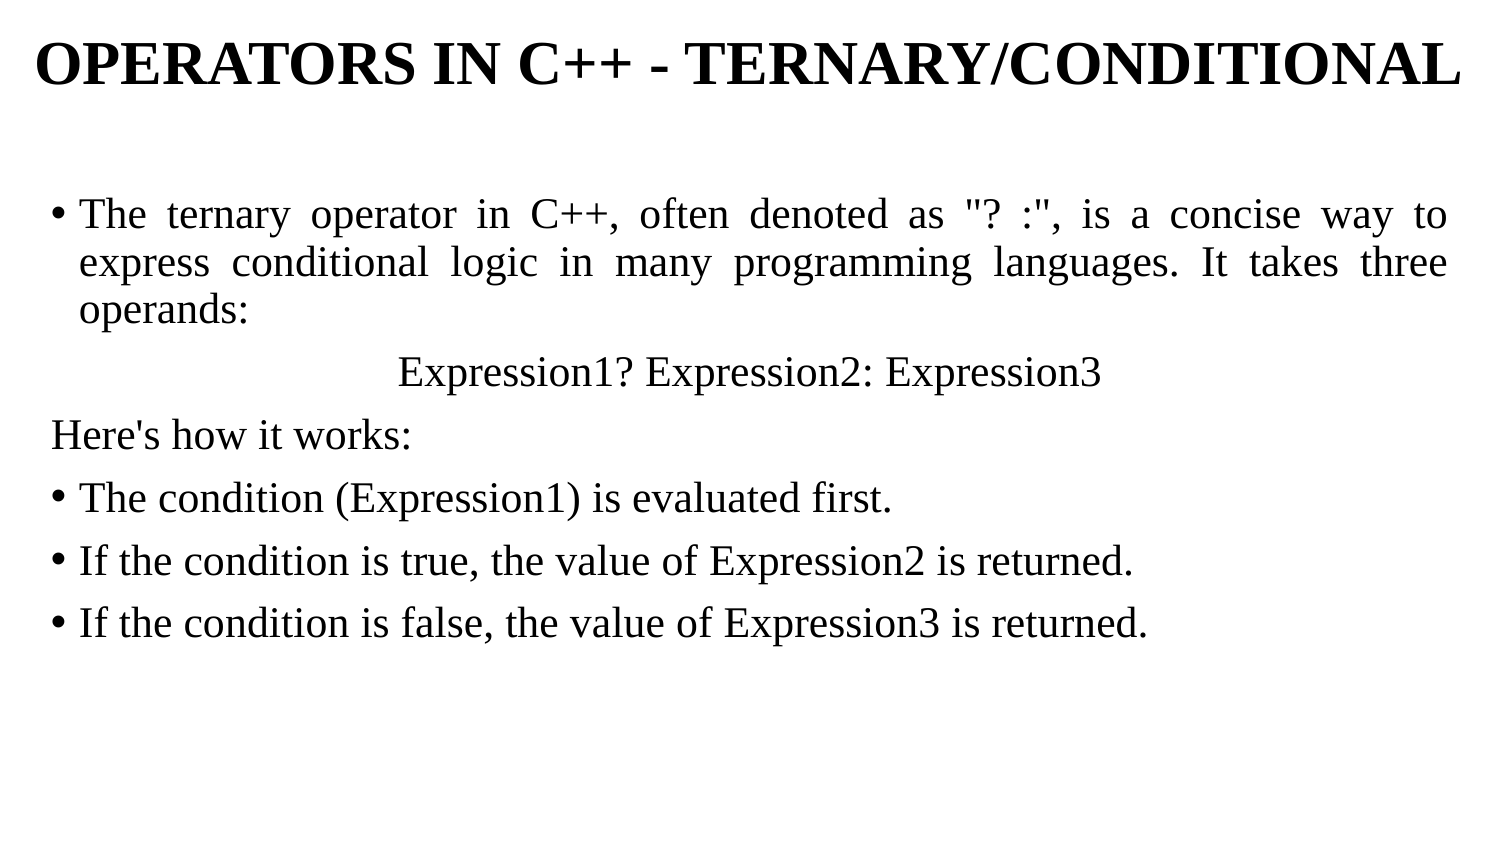

# OPERATORS IN C++ - TERNARY/CONDITIONAL
The ternary operator in C++, often denoted as "? :", is a concise way to express conditional logic in many programming languages. It takes three operands:
Expression1? Expression2: Expression3
Here's how it works:
The condition (Expression1) is evaluated first.
If the condition is true, the value of Expression2 is returned.
If the condition is false, the value of Expression3 is returned.